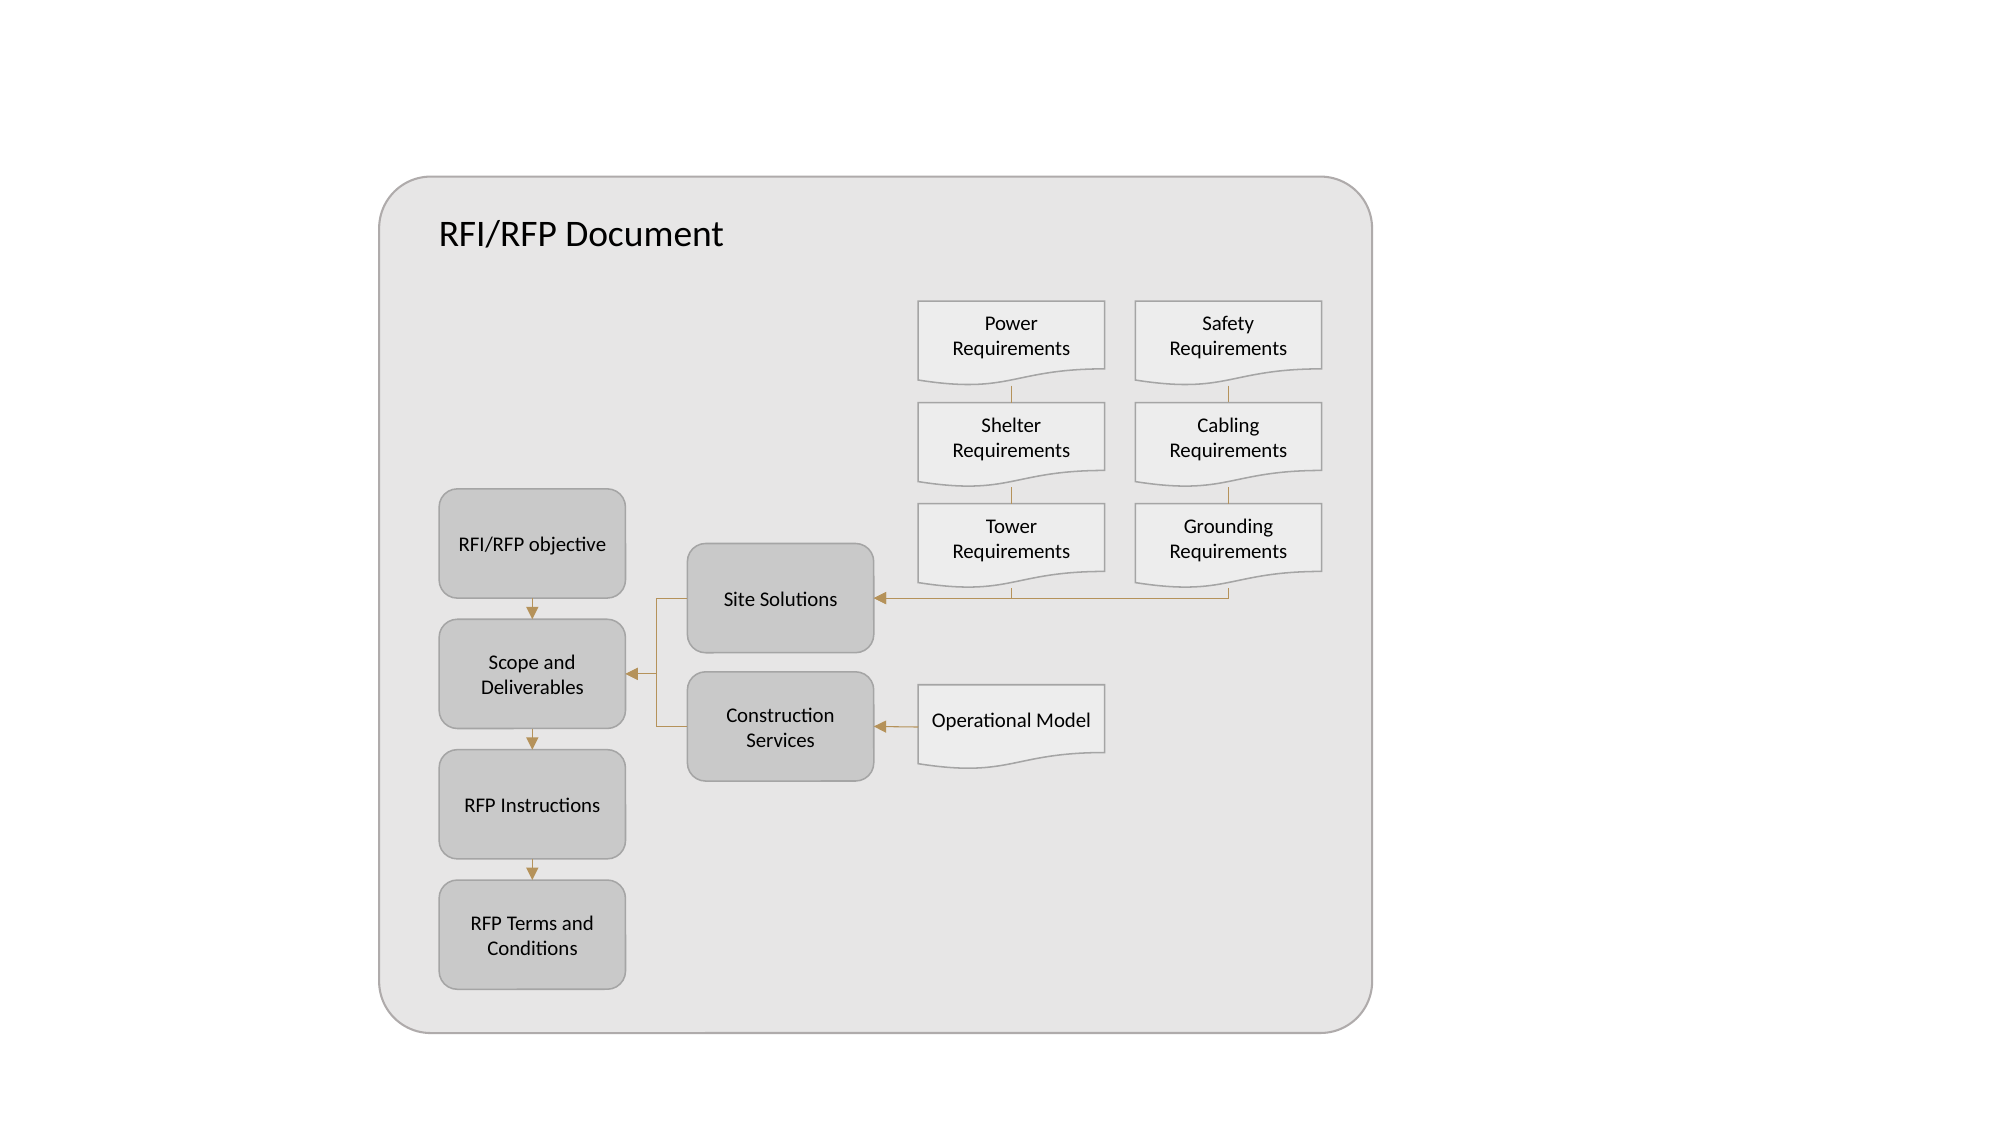

RFI/RFP Document
Power Requirements
Safety Requirements
Shelter Requirements
Cabling Requirements
RFI/RFP objective
Tower Requirements
Grounding Requirements
Site Solutions
Scope and Deliverables
Construction Services
Operational Model
RFP Instructions
RFP Terms and Conditions